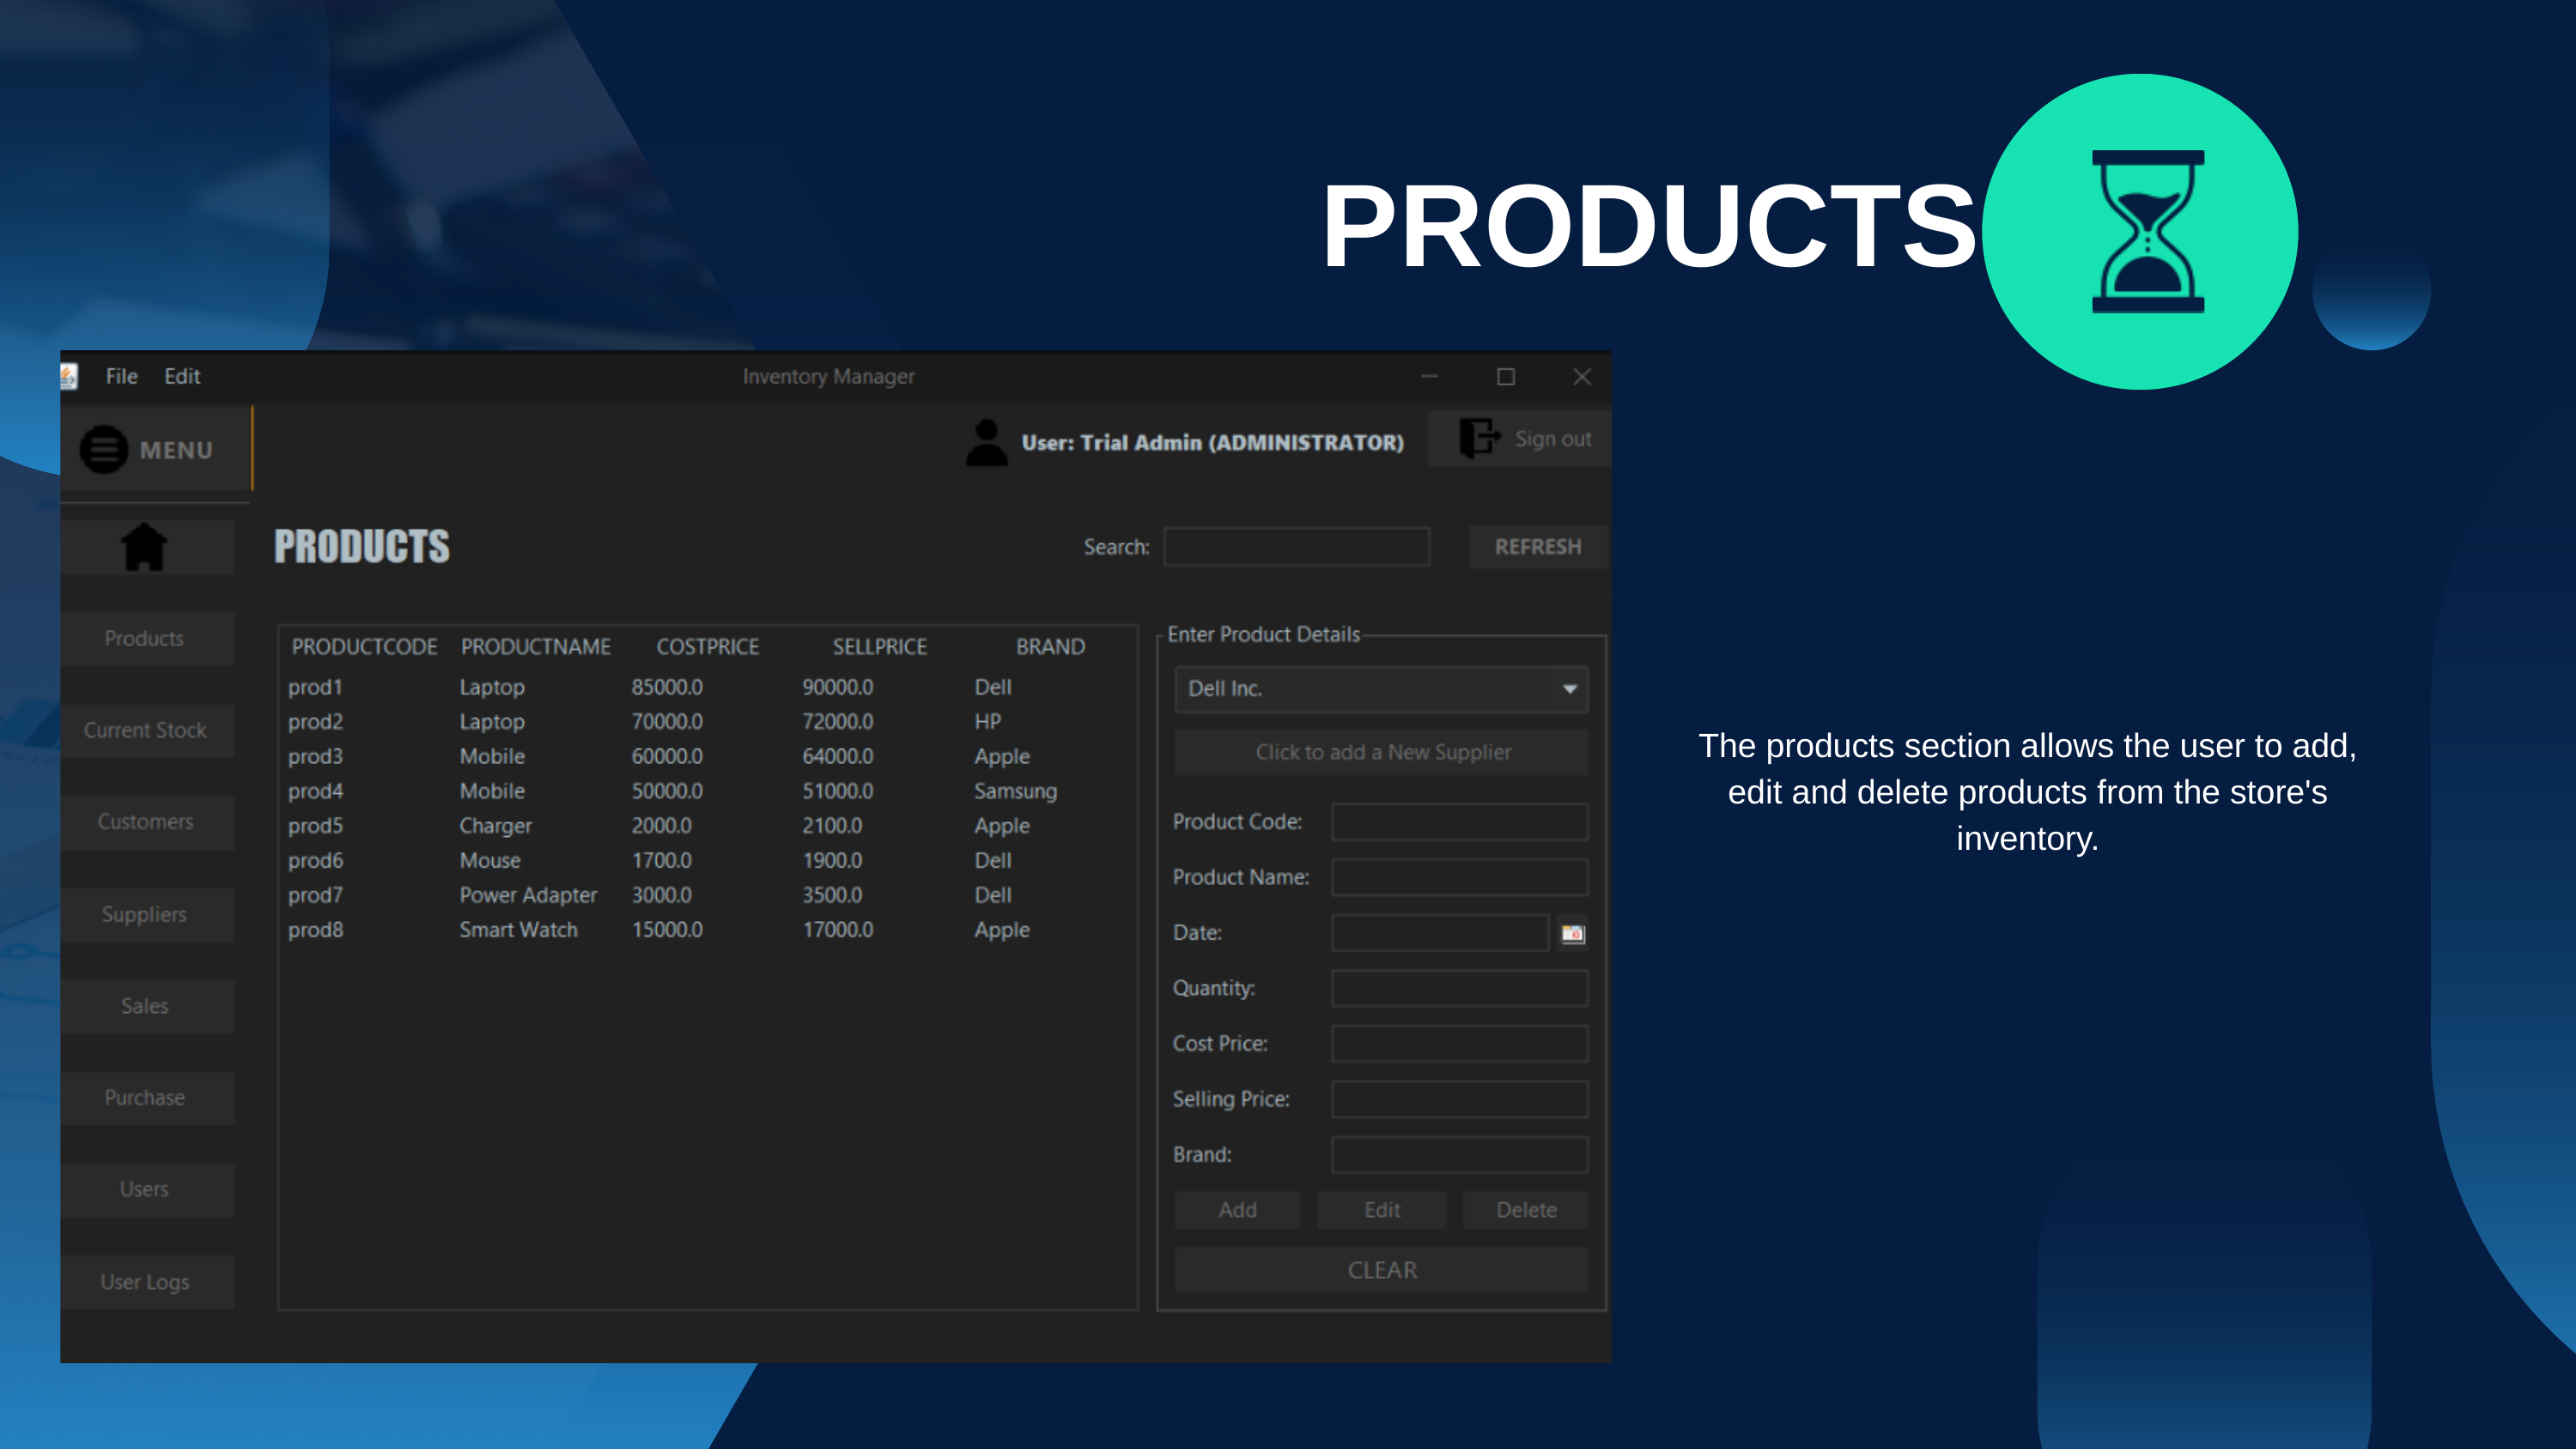

PRODUCTS

The products section allows the user to add, edit and delete products from the store's inventory.